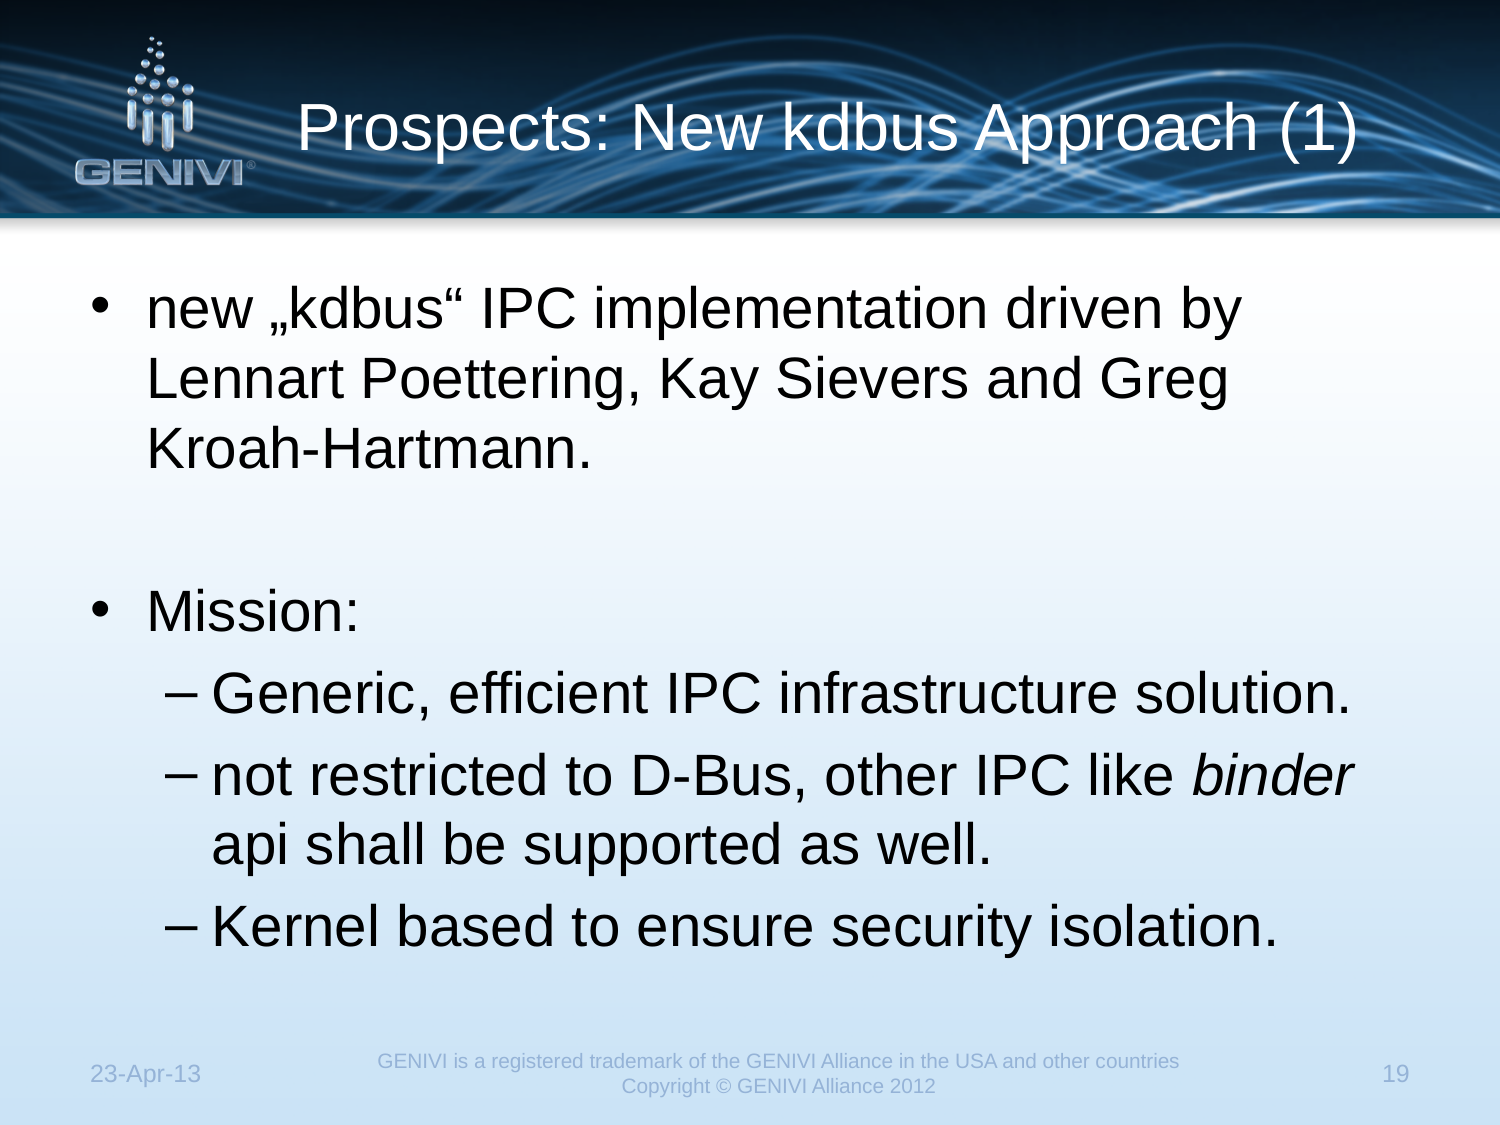

# Prospects: New kdbus Approach (1)
new „kdbus“ IPC implementation driven by Lennart Poettering, Kay Sievers and Greg Kroah-Hartmann.

Mission:
Generic, efficient IPC infrastructure solution.
not restricted to D-Bus, other IPC like binder api shall be supported as well.
Kernel based to ensure security isolation.
23-Apr-13
GENIVI is a registered trademark of the GENIVI Alliance in the USA and other countries
Copyright © GENIVI Alliance 2012
19